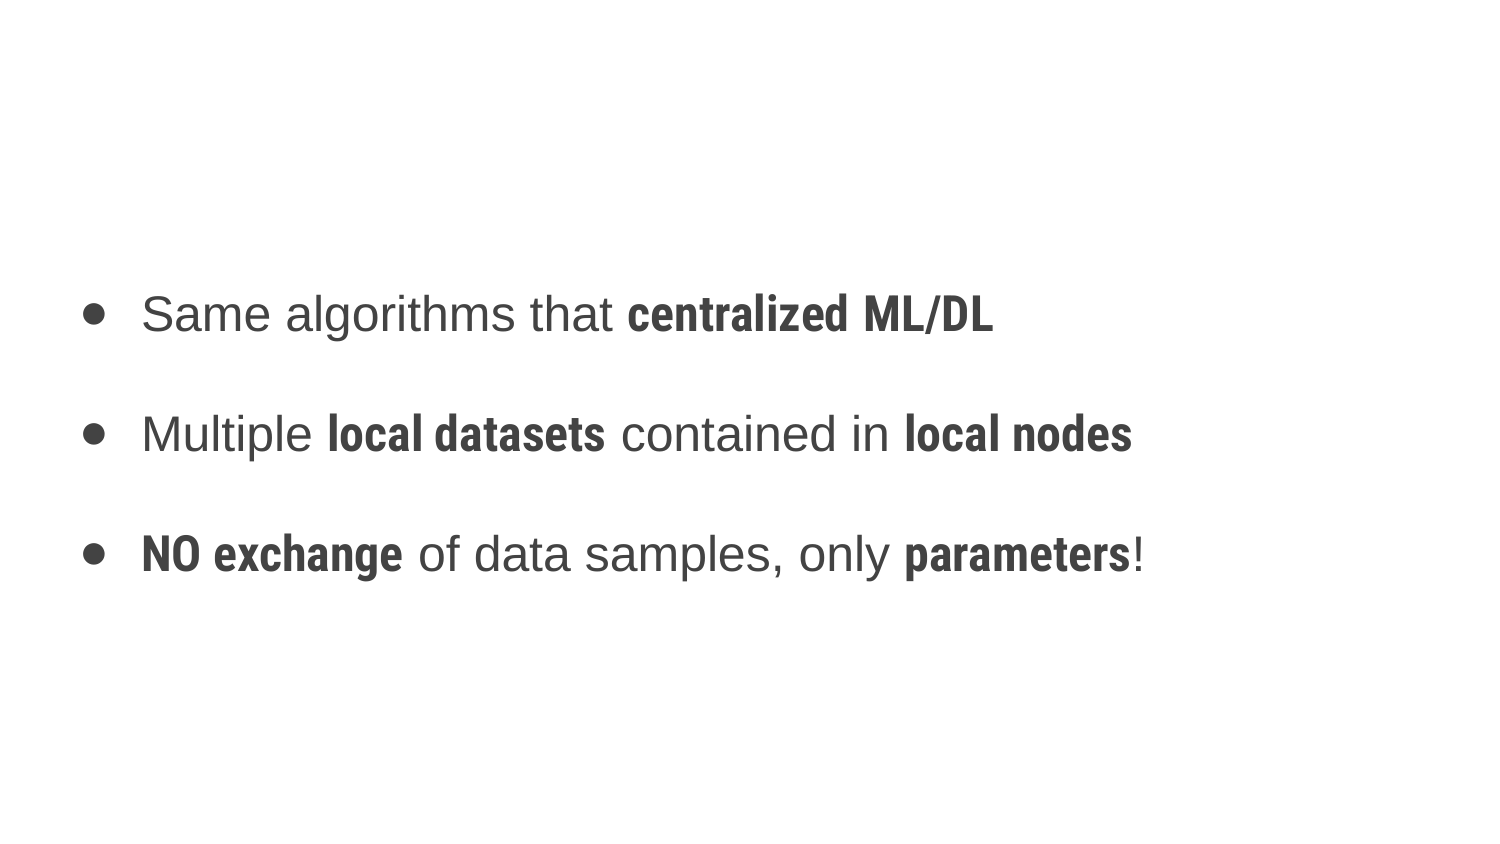

Same algorithms that centralized ML/DL
Multiple local datasets contained in local nodes
NO exchange of data samples, only parameters!